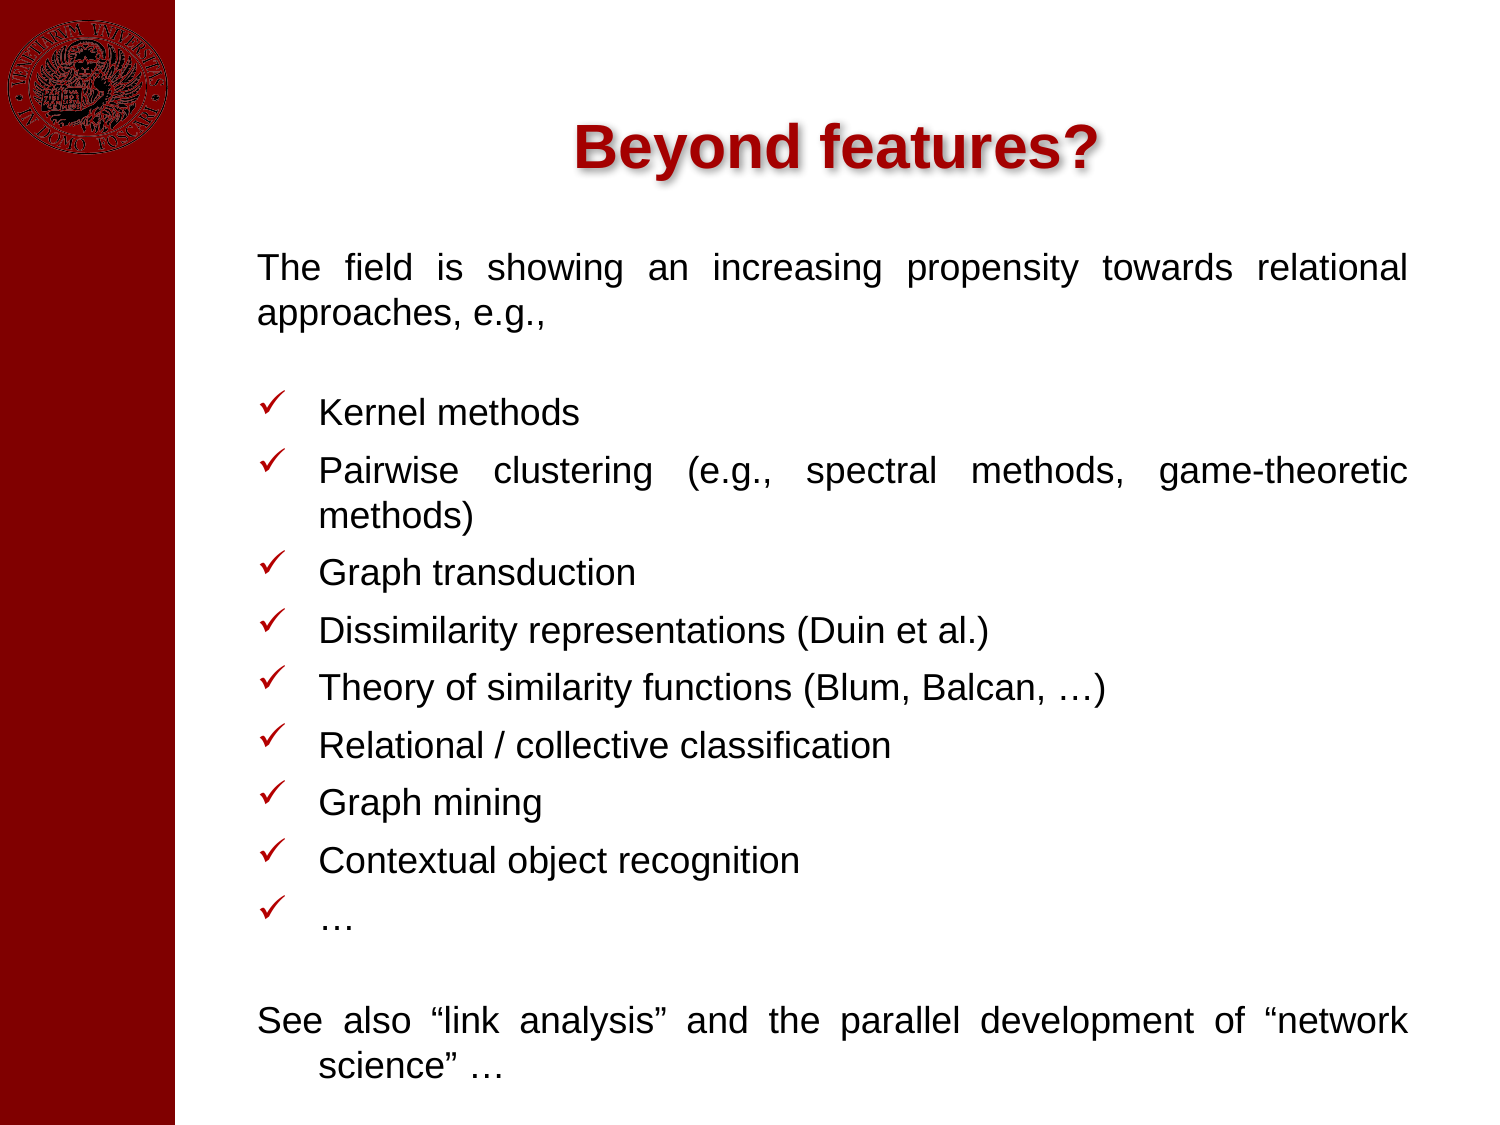

Beyond features?
The field is showing an increasing propensity towards relational approaches, e.g.,
Kernel methods
Pairwise clustering (e.g., spectral methods, game-theoretic methods)
Graph transduction
Dissimilarity representations (Duin et al.)
Theory of similarity functions (Blum, Balcan, …)
Relational / collective classification
Graph mining
Contextual object recognition
…

See also “link analysis” and the parallel development of “network science” …